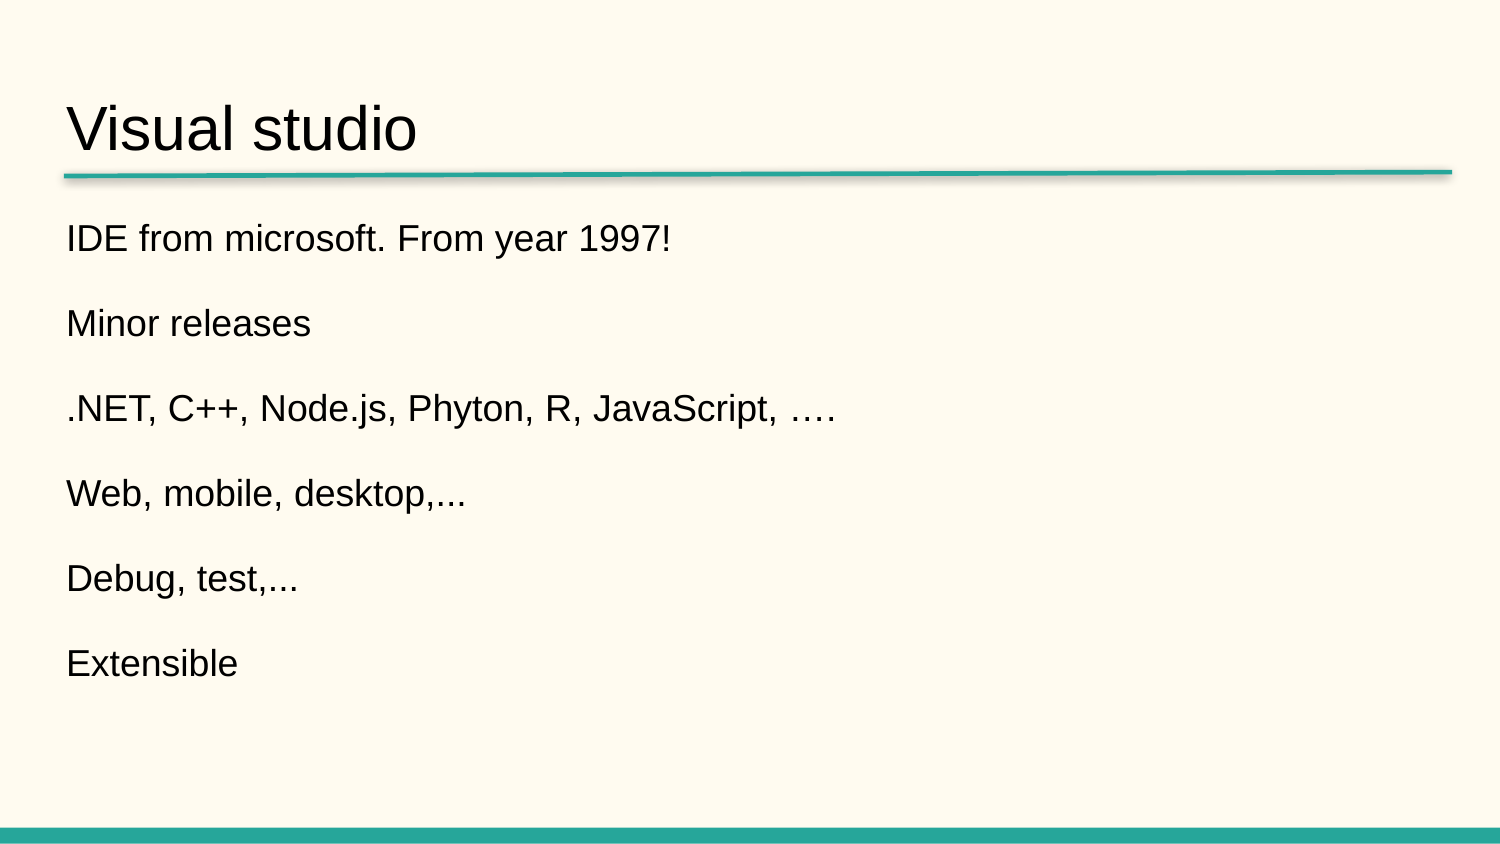

# Visual studio
IDE from microsoft. From year 1997!
Minor releases
.NET, C++, Node.js, Phyton, R, JavaScript, ….
Web, mobile, desktop,...
Debug, test,...
Extensible